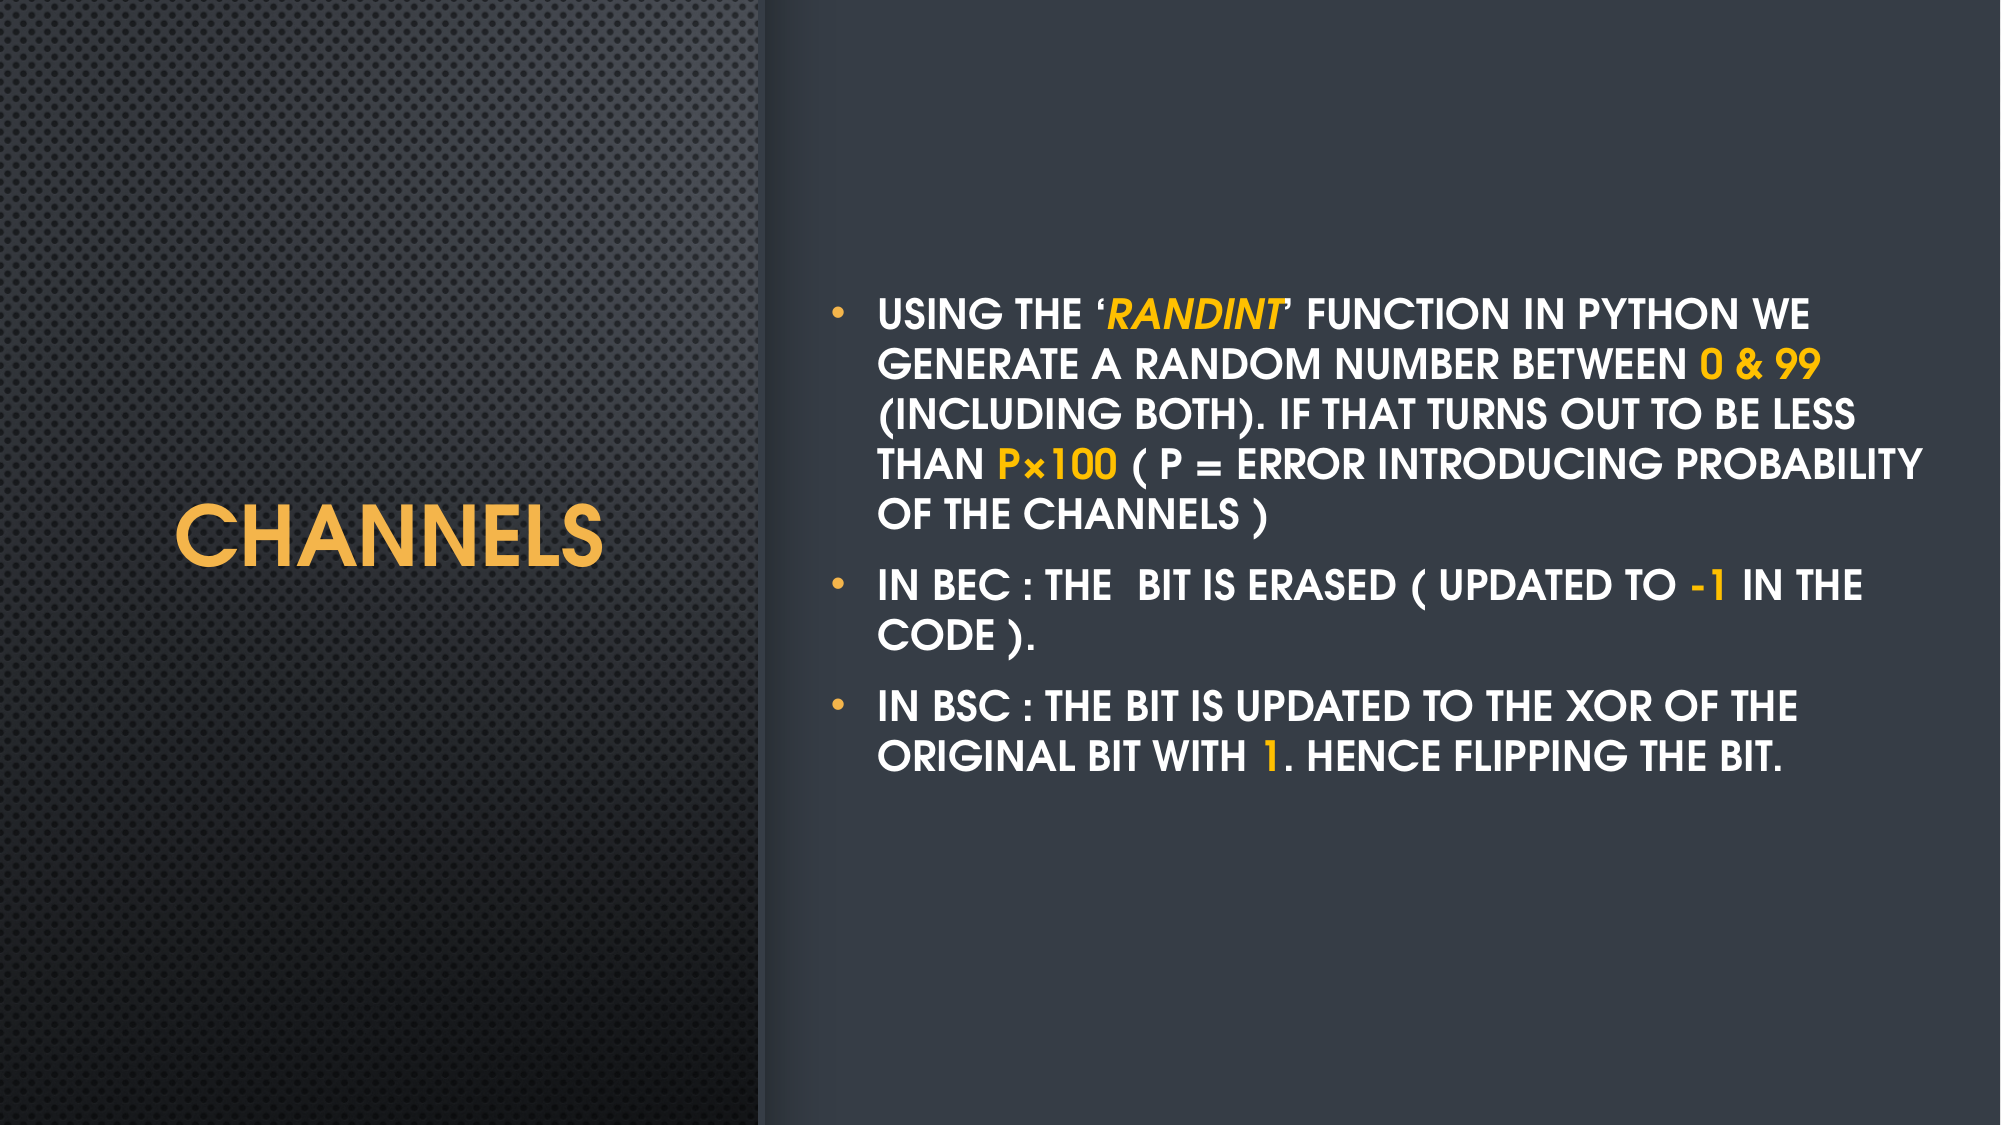

# CHANNELS
USING THE ‘RANDINT’ FUNCTION IN PYTHON WE GENERATE A RANDOM NUMBER BETWEEN 0 & 99 (including both). IF THAT TURNS OUT TO BE LESS THAN P×100 ( P = ERROR INTRODUCING PROBABILITY OF THE CHANNELS )
IN BEC : THE  BIT IS ERASED ( UPDATED TO -1 IN THE CODE ).
IN BSC : THE BIT IS UPDATED TO THE XOR OF THE ORIGINAL BIT WITH 1. HENCE FLIPPING THE BIT.